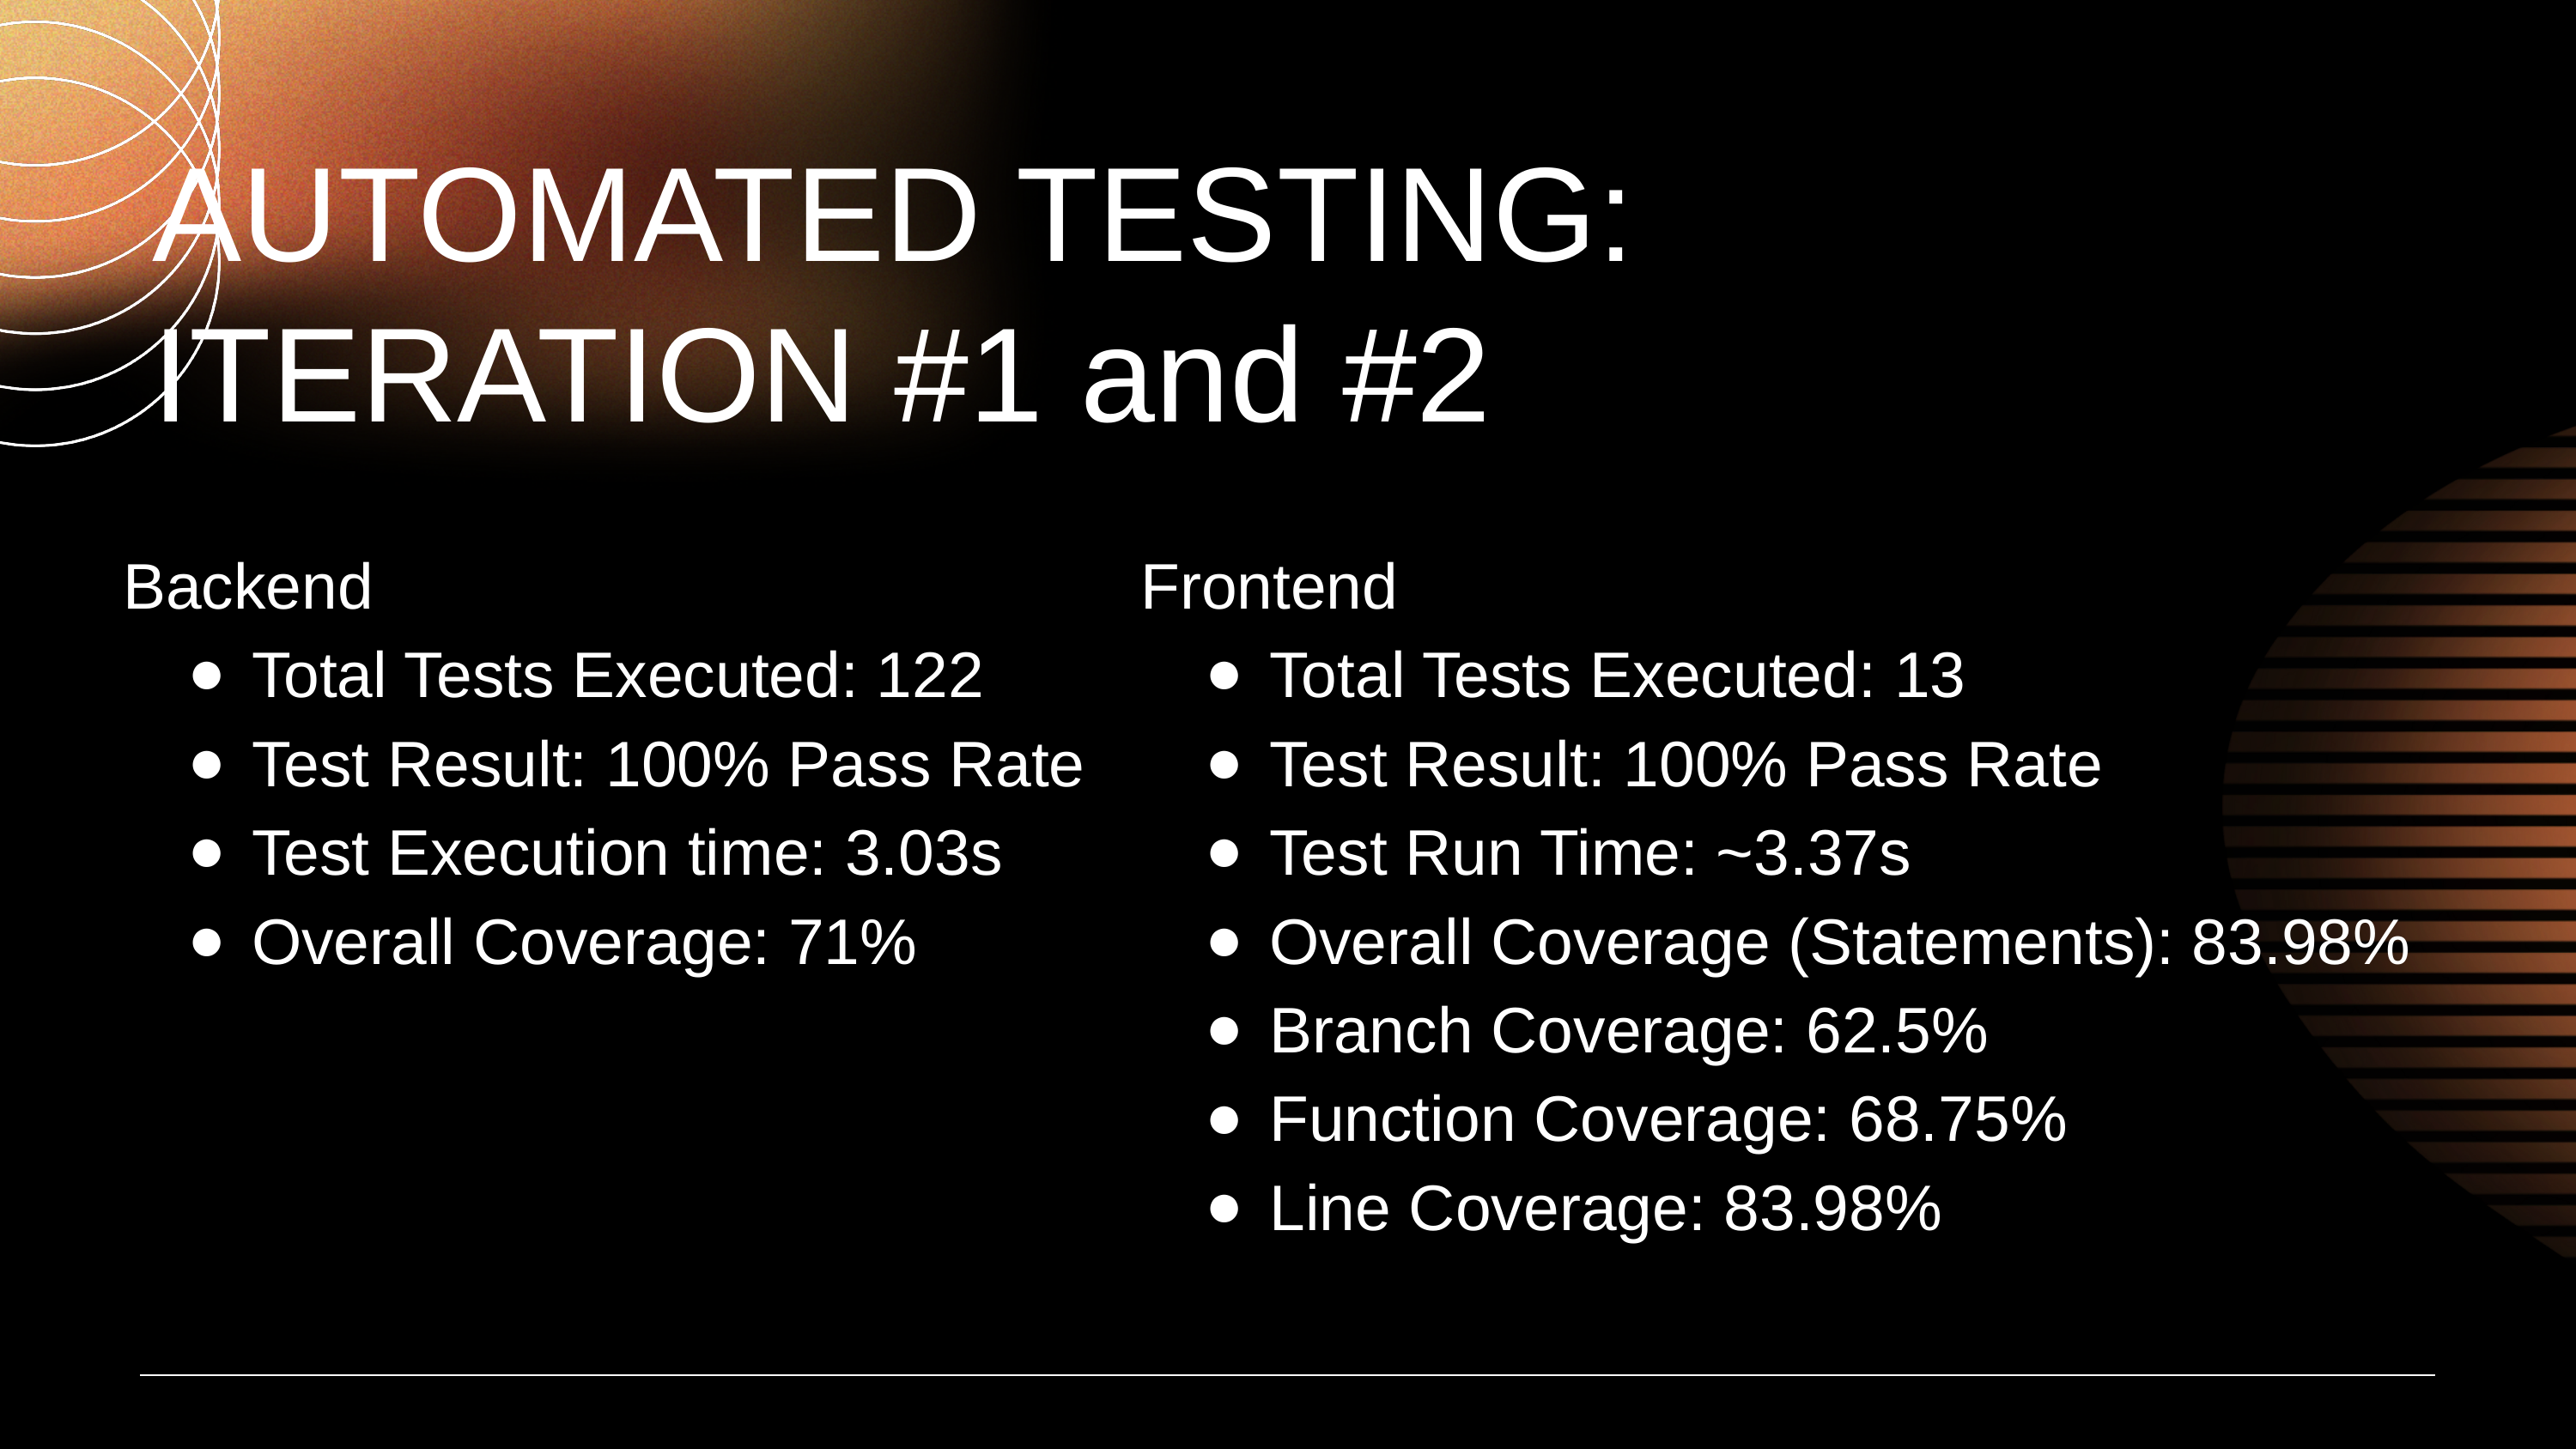

AUTOMATED TESTING:
ITERATION #1 and #2

Backend
Total Tests Executed: 122
Test Result: 100% Pass Rate
Test Execution time: 3.03s
Overall Coverage: 71%
Frontend
Total Tests Executed: 13
Test Result: 100% Pass Rate
Test Run Time: ~3.37s
Overall Coverage (Statements): 83.98%
Branch Coverage: 62.5%
Function Coverage: 68.75%
Line Coverage: 83.98%